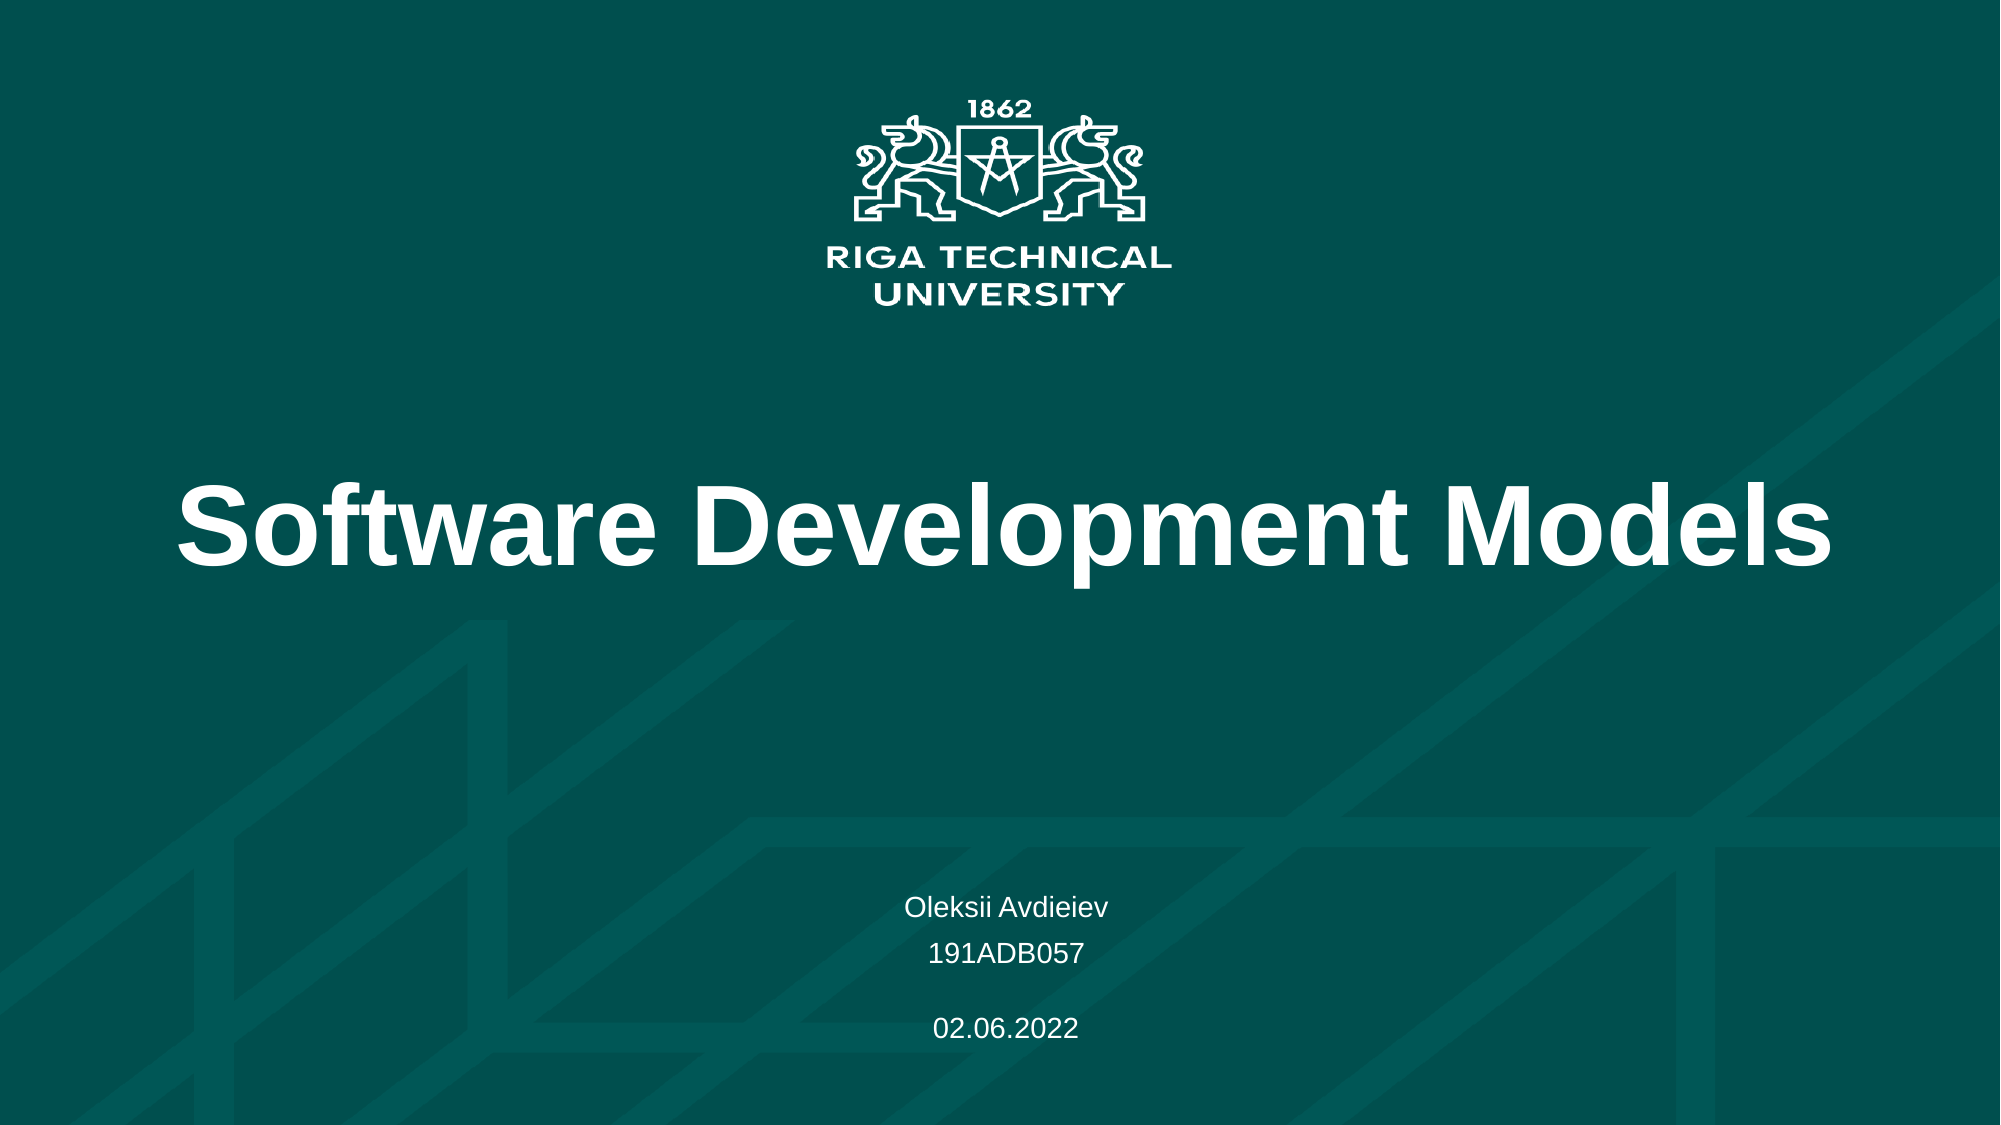

Software Development Models
Oleksii Avdieiev
191ADB057
02.06.2022